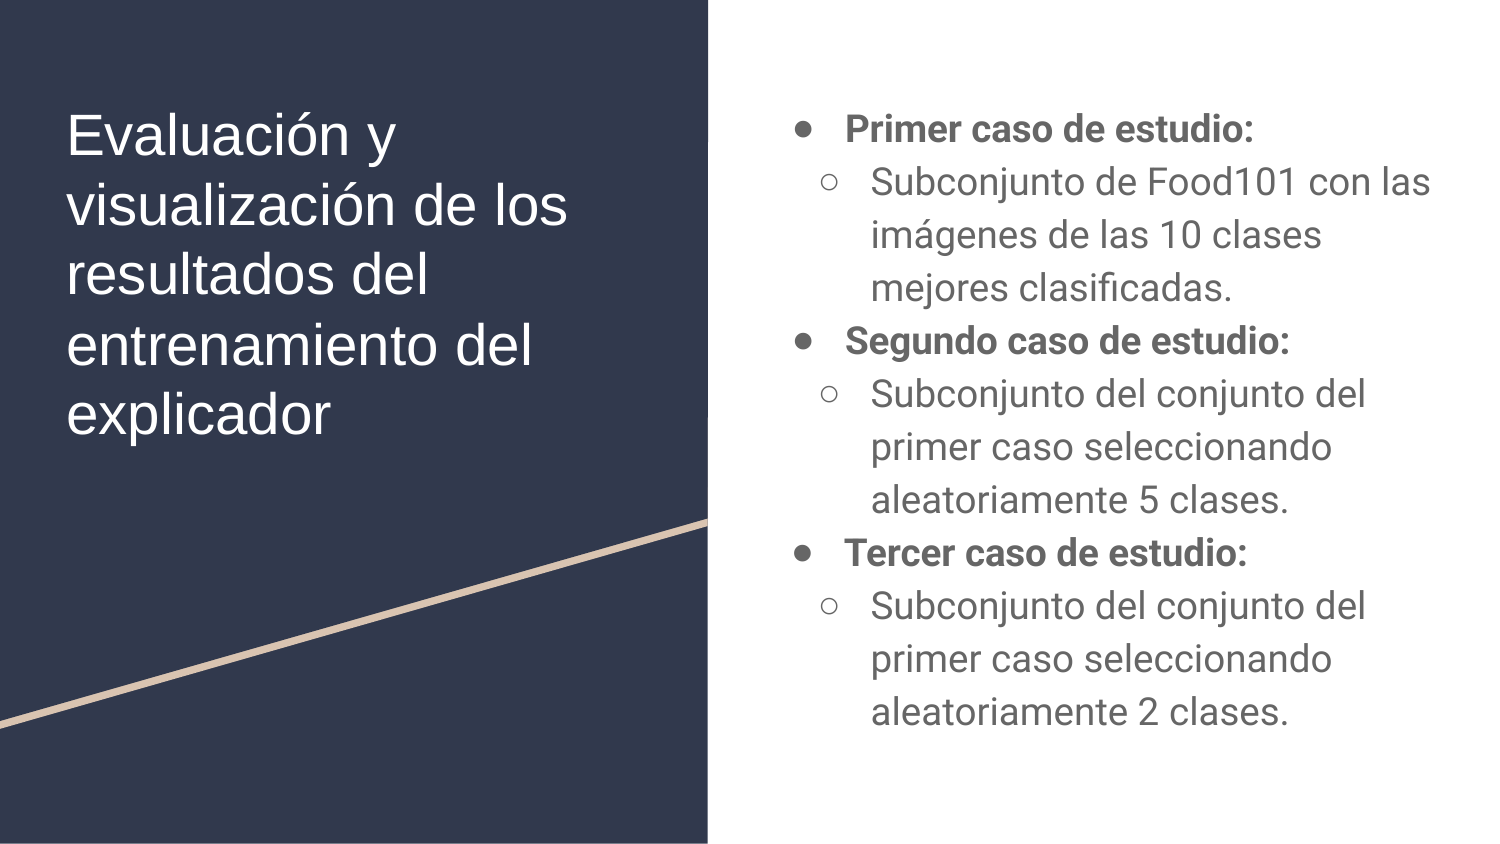

# Evaluación y visualización de los resultados del entrenamiento del explicador

Primer caso de estudio:
Subconjunto de Food101 con las imágenes de las 10 clases mejores clasificadas.
Segundo caso de estudio:
Subconjunto del conjunto del primer caso seleccionando aleatoriamente 5 clases.
Tercer caso de estudio:
Subconjunto del conjunto del primer caso seleccionando aleatoriamente 2 clases.
15